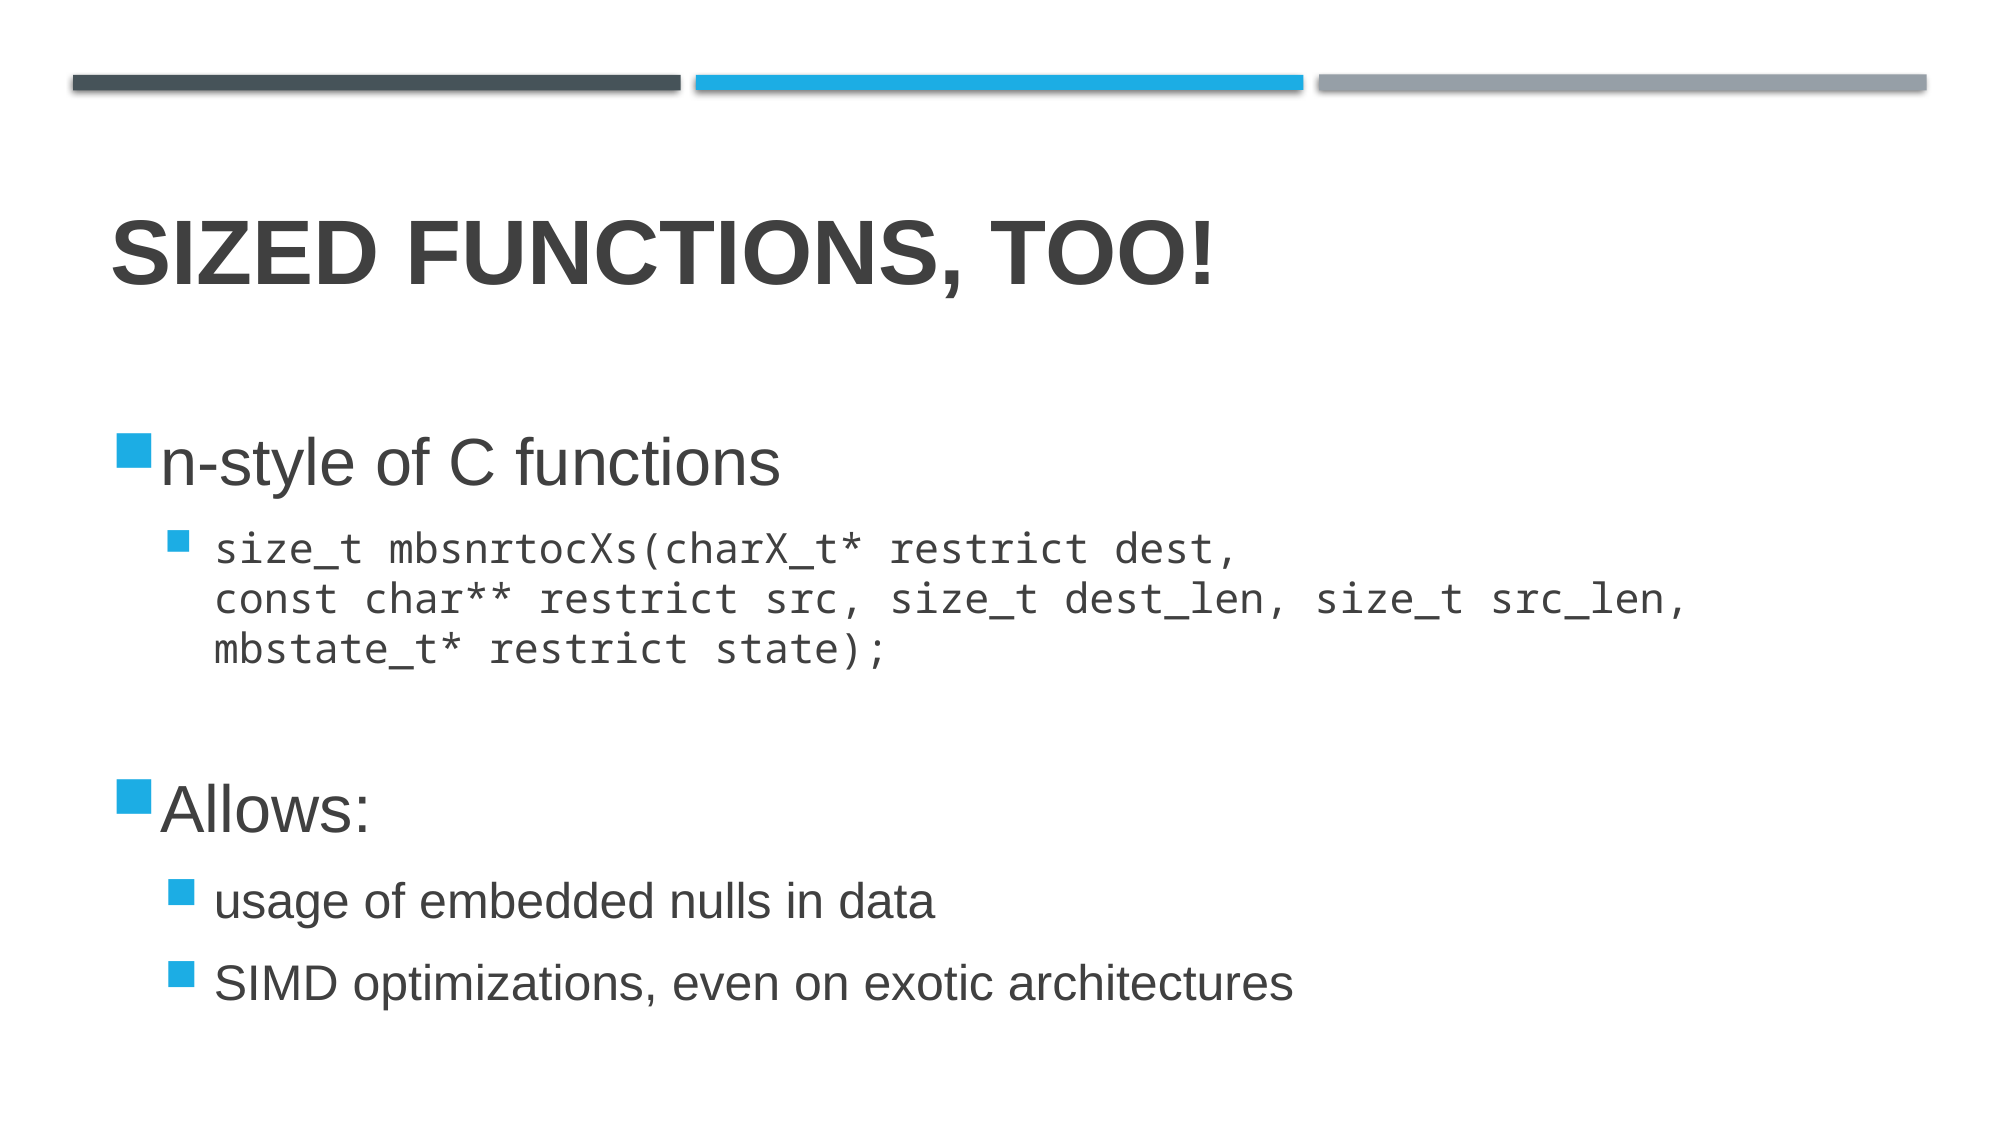

# Sized Functions, Too!
n-style of C functions
size_t mbsnrtocXs(charX_t* restrict dest,
const char** restrict src, size_t dest_len, size_t src_len, mbstate_t* restrict state);
Allows:
usage of embedded nulls in data
SIMD optimizations, even on exotic architectures